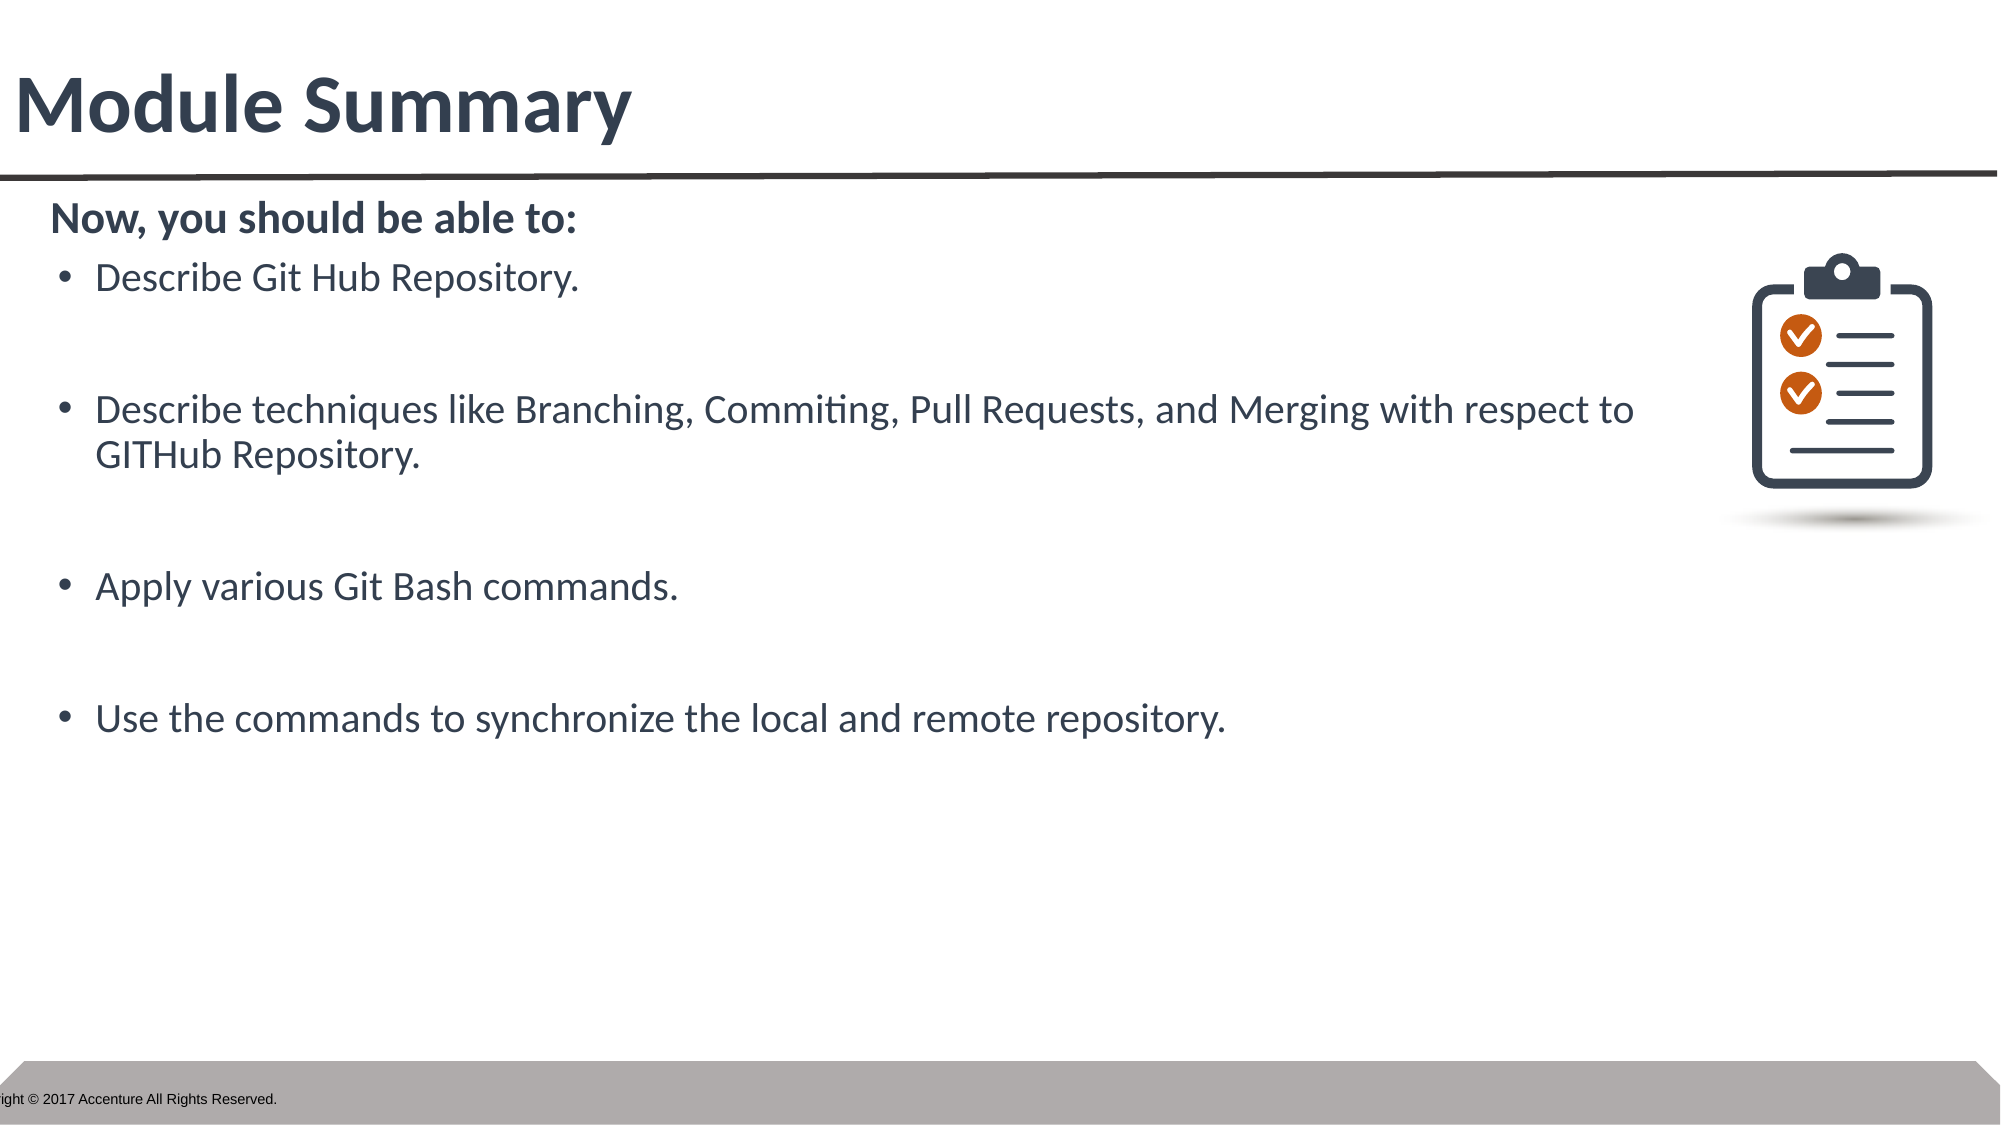

Describe Git Hub Repository.

Describe techniques like Branching, Commiting, Pull Requests, and Merging with respect to GITHub Repository.

Apply various Git Bash commands.

Use the commands to synchronize the local and remote repository.